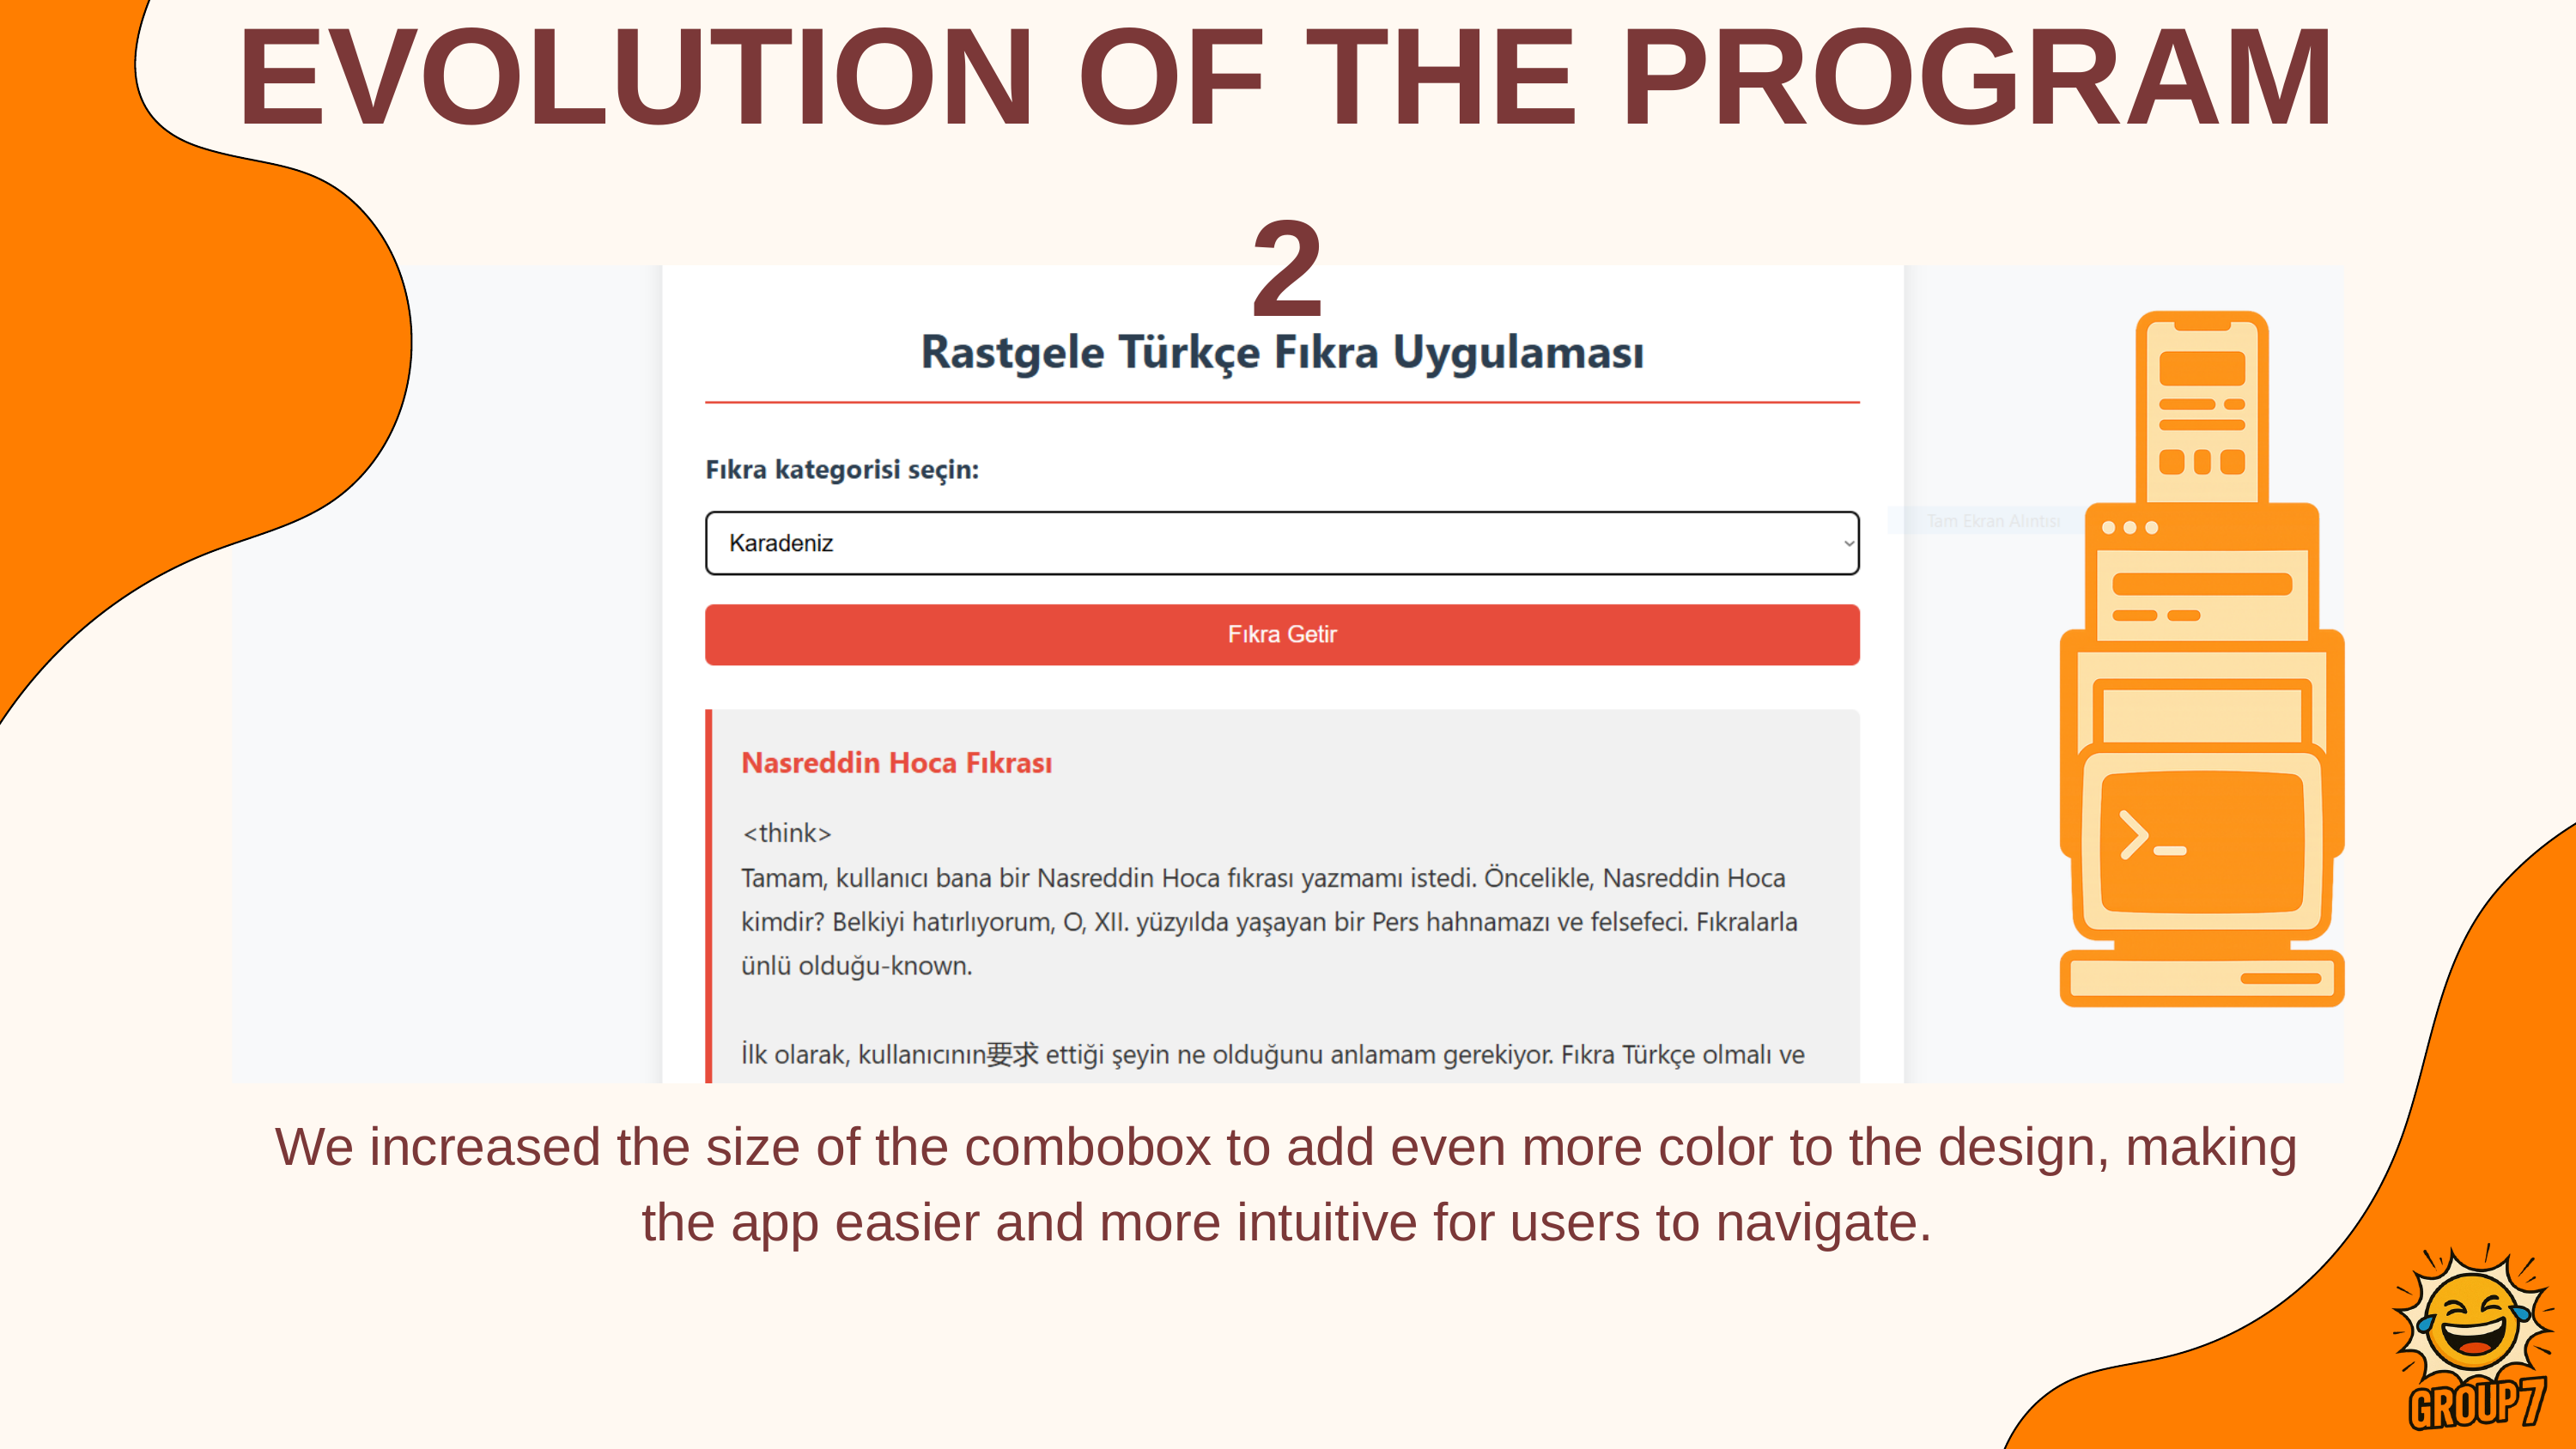

EVOLUTION OF THE PROGRAM 2

We increased the size of the combobox to add even more color to the design, making the app easier and more intuitive for users to navigate.